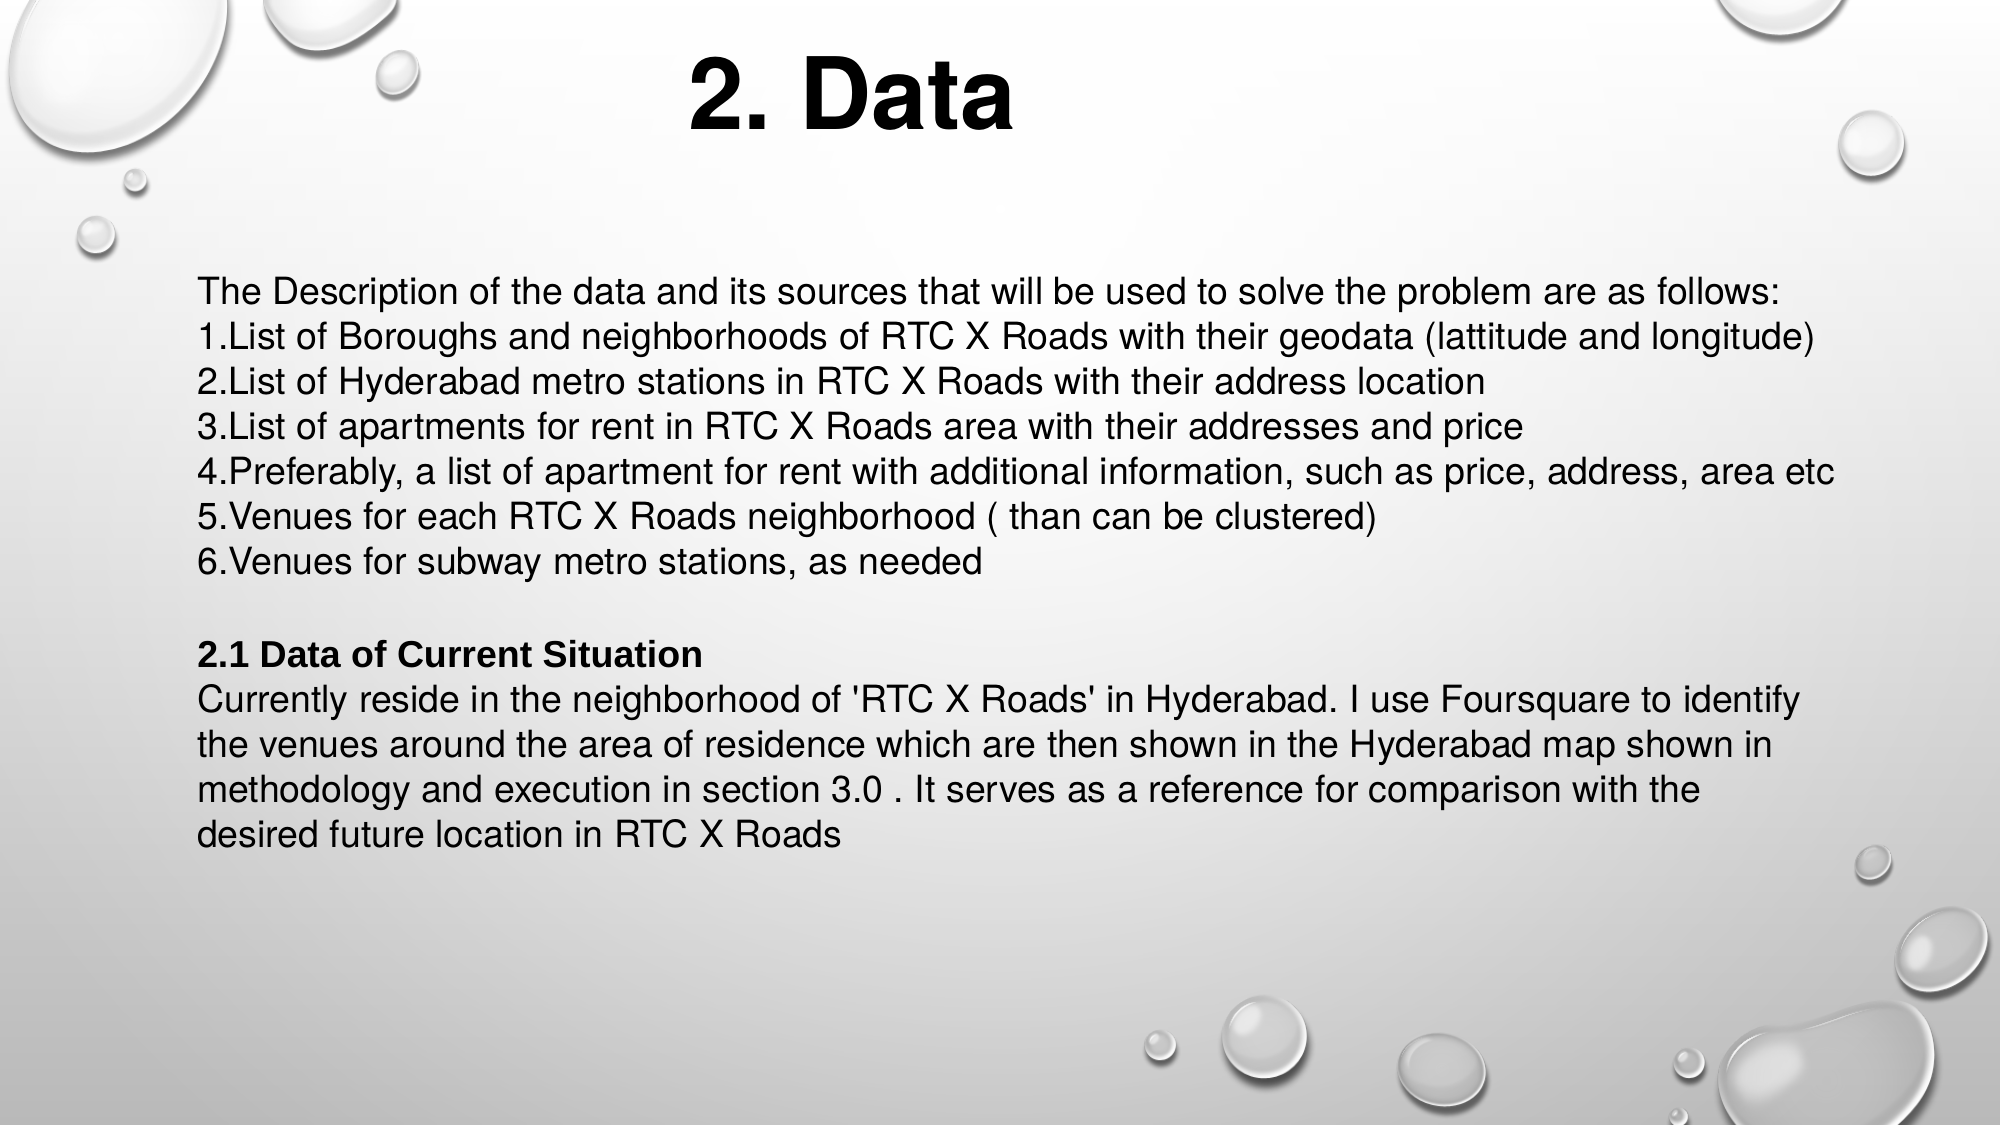

2. Data
The Description of the data and its sources that will be used to solve the problem are as follows:
List of Boroughs and neighborhoods of RTC X Roads with their geodata (lattitude and longitude)
List of Hyderabad metro stations in RTC X Roads with their address location
List of apartments for rent in RTC X Roads area with their addresses and price
Preferably, a list of apartment for rent with additional information, such as price, address, area etc
Venues for each RTC X Roads neighborhood ( than can be clustered)
Venues for subway metro stations, as needed
2.1 Data of Current Situation
Currently reside in the neighborhood of 'RTC X Roads' in Hyderabad. I use Foursquare to identify the venues around the area of residence which are then shown in the Hyderabad map shown in methodology and execution in section 3.0 . It serves as a reference for comparison with the desired future location in RTC X Roads